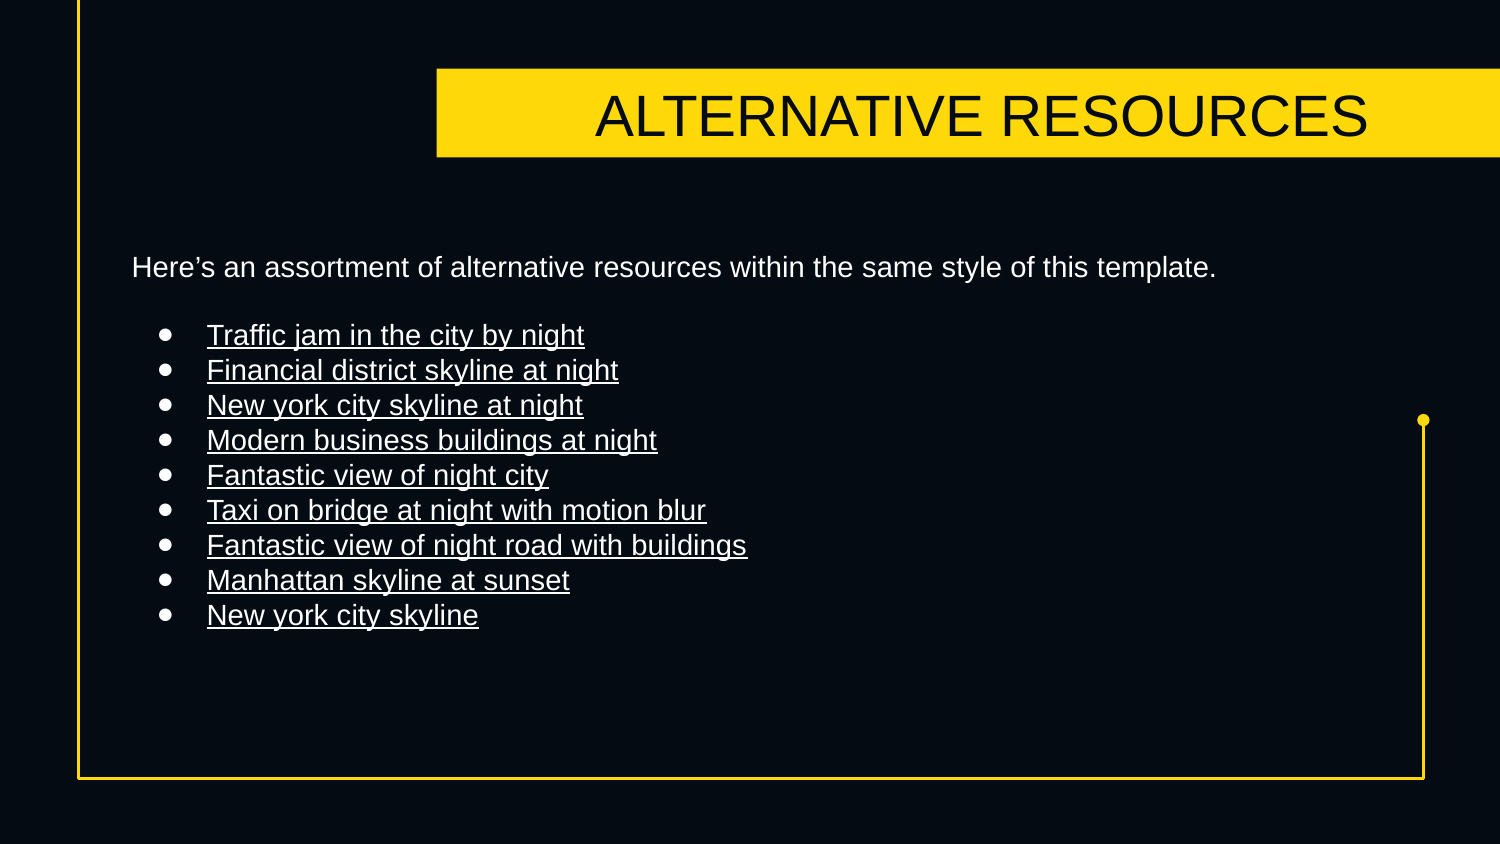

# ALTERNATIVE RESOURCES
Here’s an assortment of alternative resources within the same style of this template.
Traffic jam in the city by night
Financial district skyline at night
New york city skyline at night
Modern business buildings at night
Fantastic view of night city
Taxi on bridge at night with motion blur
Fantastic view of night road with buildings
Manhattan skyline at sunset
New york city skyline